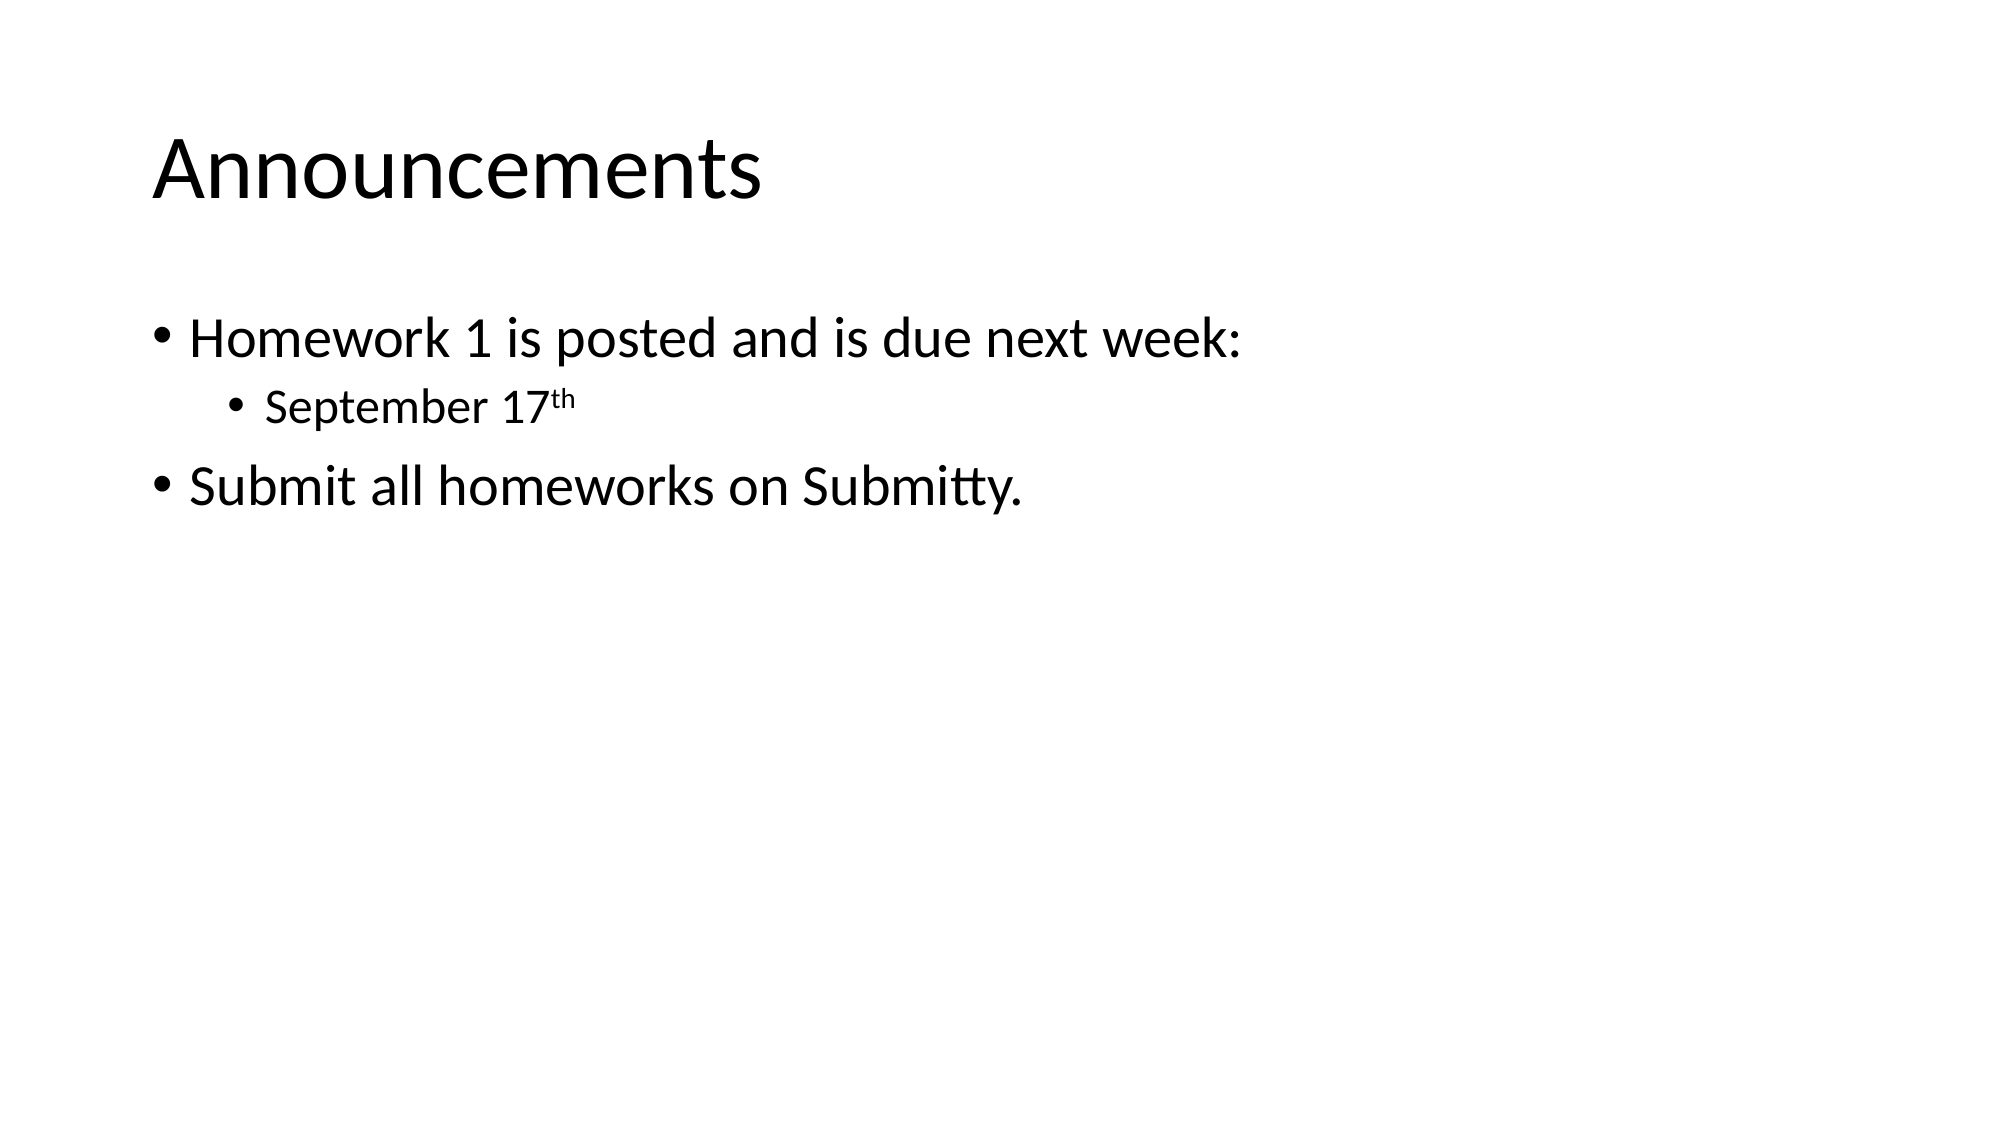

# Announcements
Homework 1 is posted and is due next week:
September 17th
Submit all homeworks on Submitty.